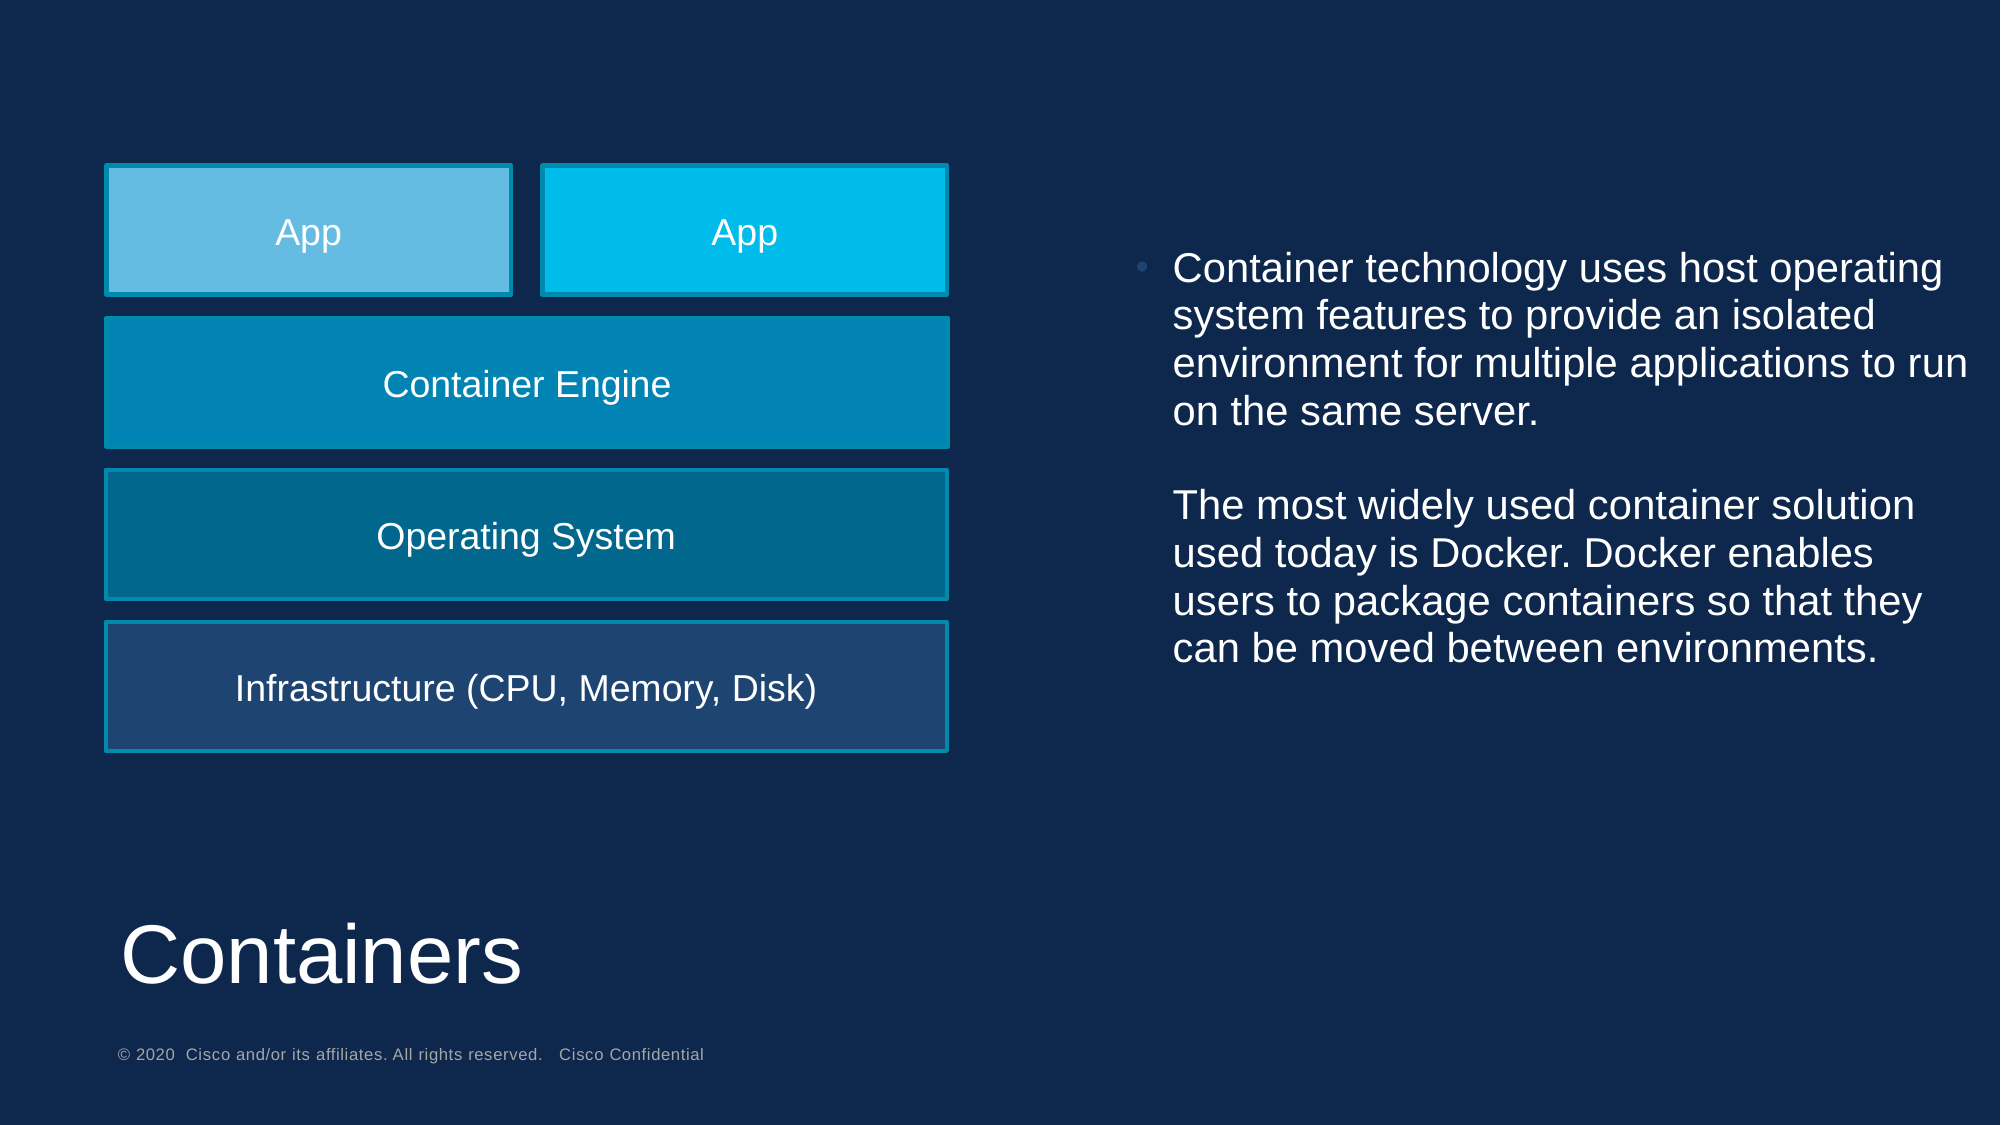

Container technology uses host operating system features to provide an isolated environment for multiple applications to run on the same server. 
The most widely used container solution used today is Docker. Docker enables users to package containers so that they can be moved between environments.
App
App
Container Engine
Operating System
Infrastructure (CPU, Memory, Disk)
Containers